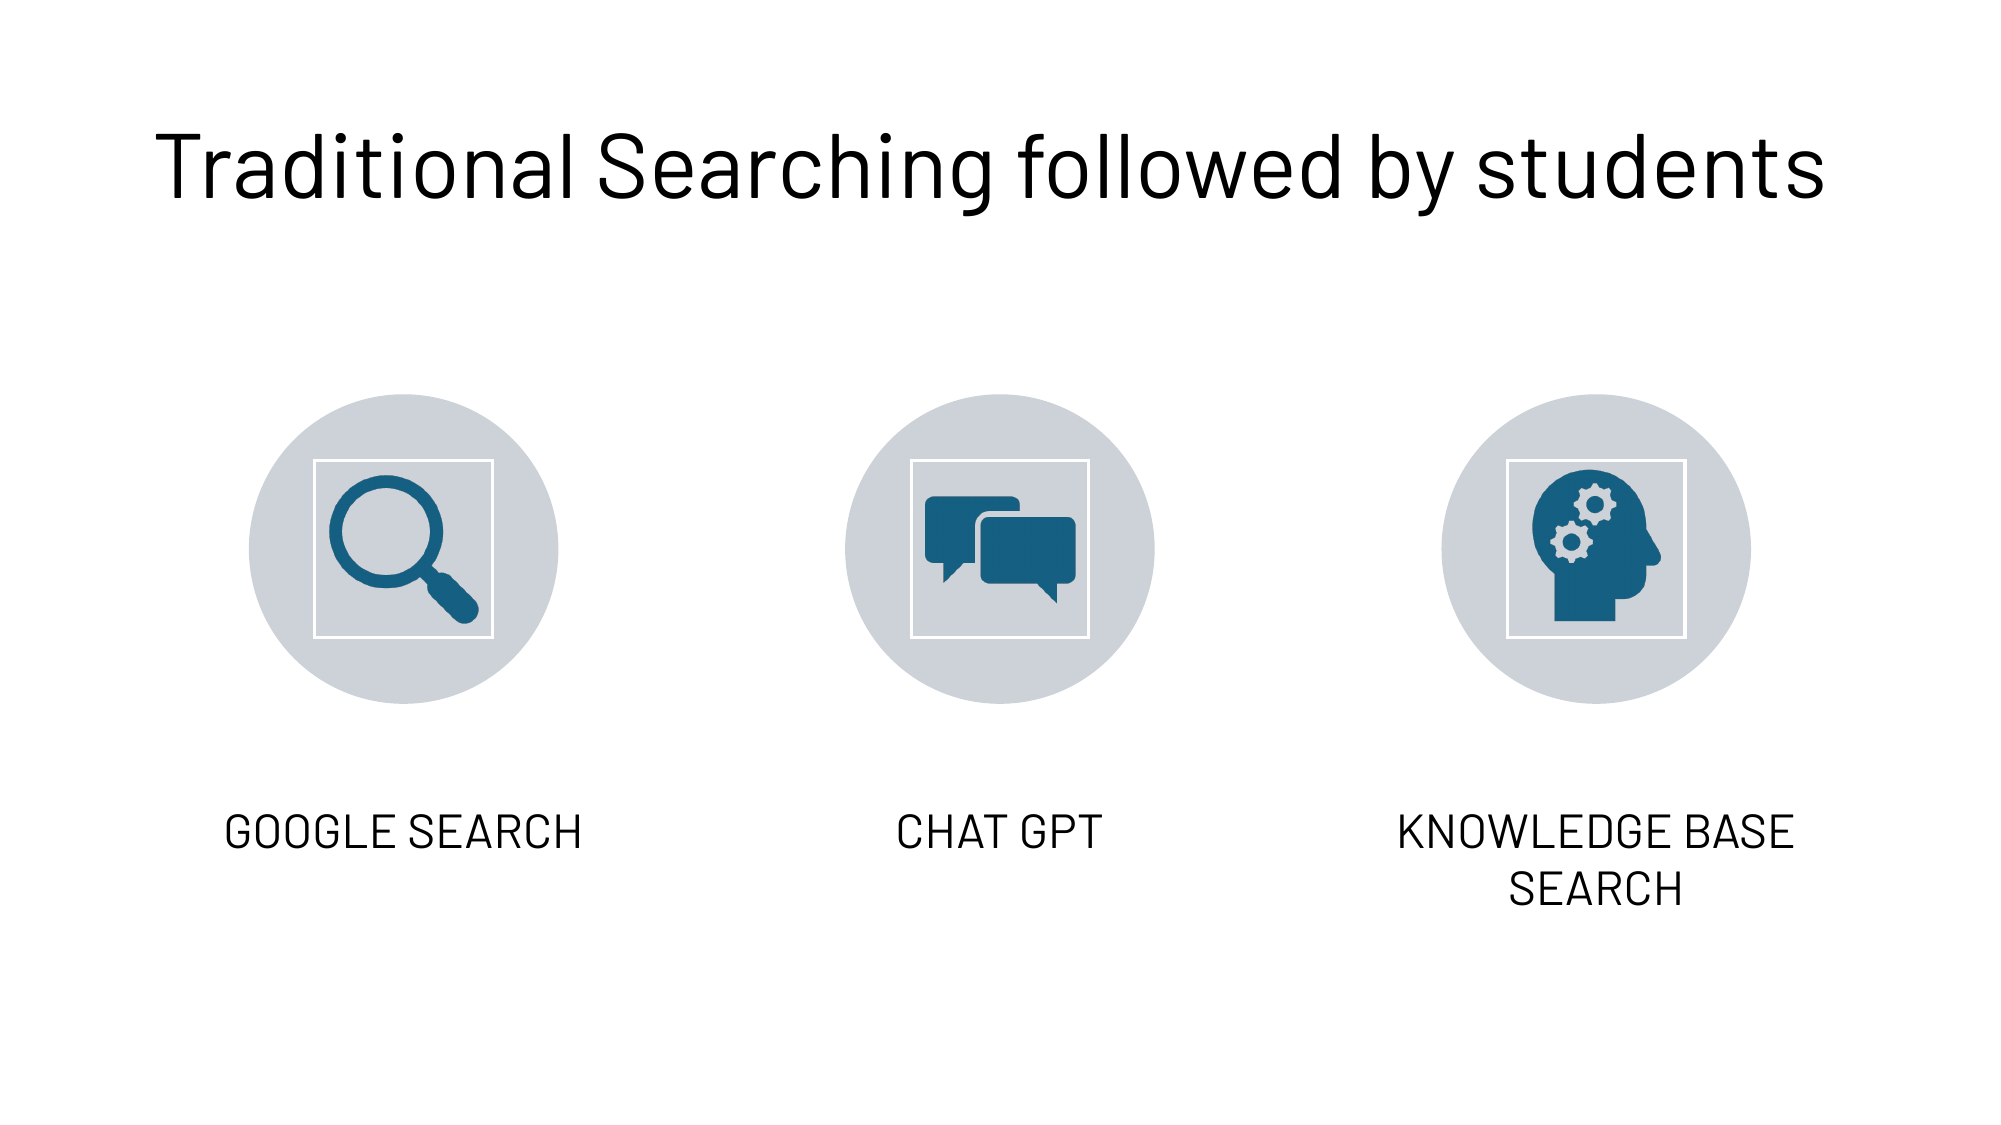

# Traditional Searching followed by students
Google Search
Chat GPT
Knowledge Base Search